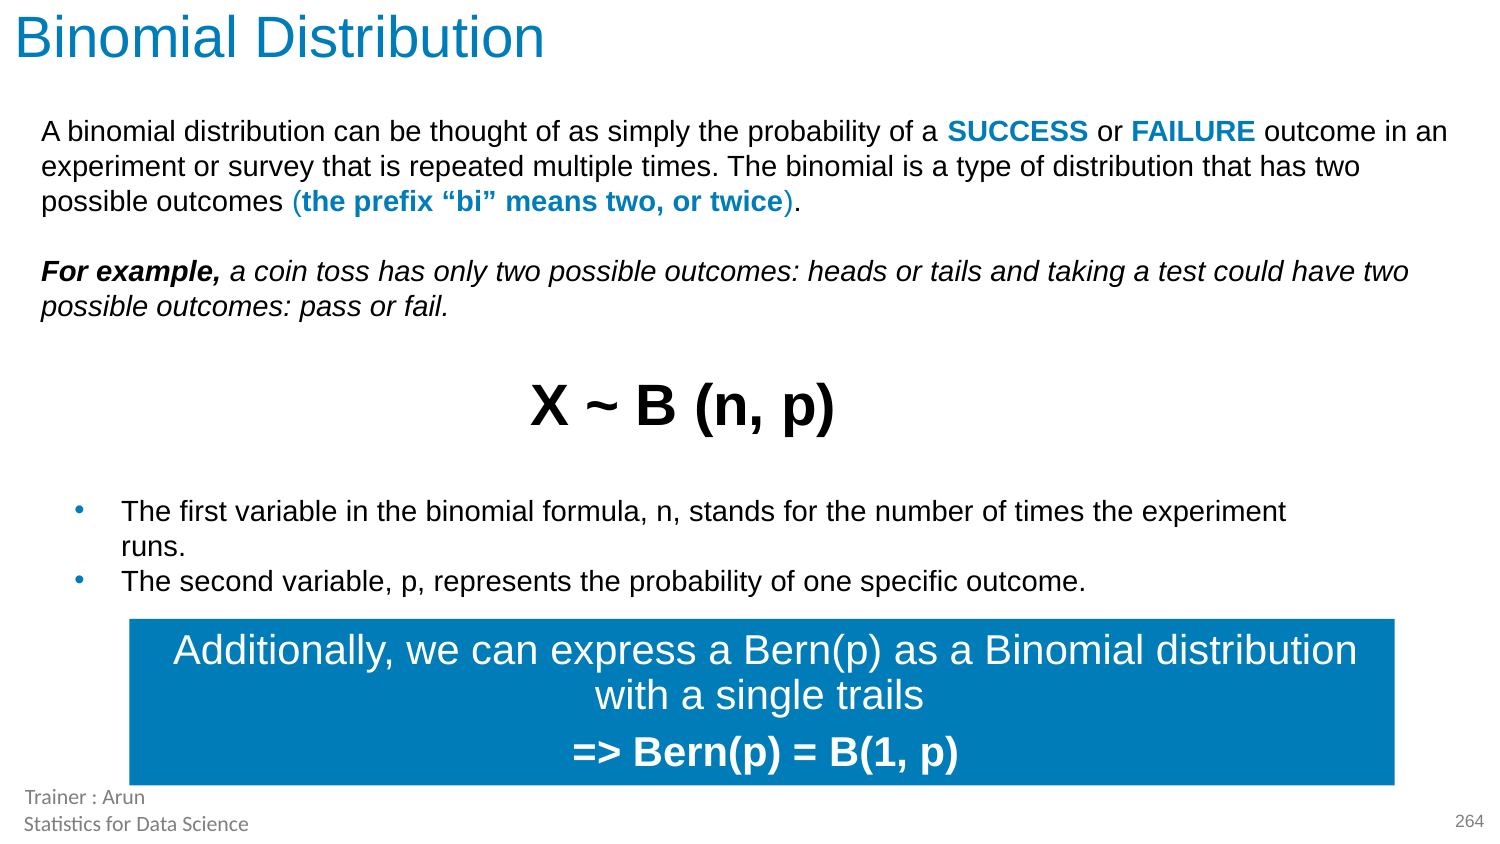

# Binomial Distribution
A binomial distribution can be thought of as simply the probability of a SUCCESS or FAILURE outcome in an experiment or survey that is repeated multiple times. The binomial is a type of distribution that has two possible outcomes (the prefix “bi” means two, or twice).

For example, a coin toss has only two possible outcomes: heads or tails and taking a test could have two possible outcomes: pass or fail.
X ~ B (n, p)
The first variable in the binomial formula, n, stands for the number of times the experiment runs.
The second variable, p, represents the probability of one specific outcome.
Additionally, we can express a Bern(p) as a Binomial distribution with a single trails
=> Bern(p) = B(1, p)